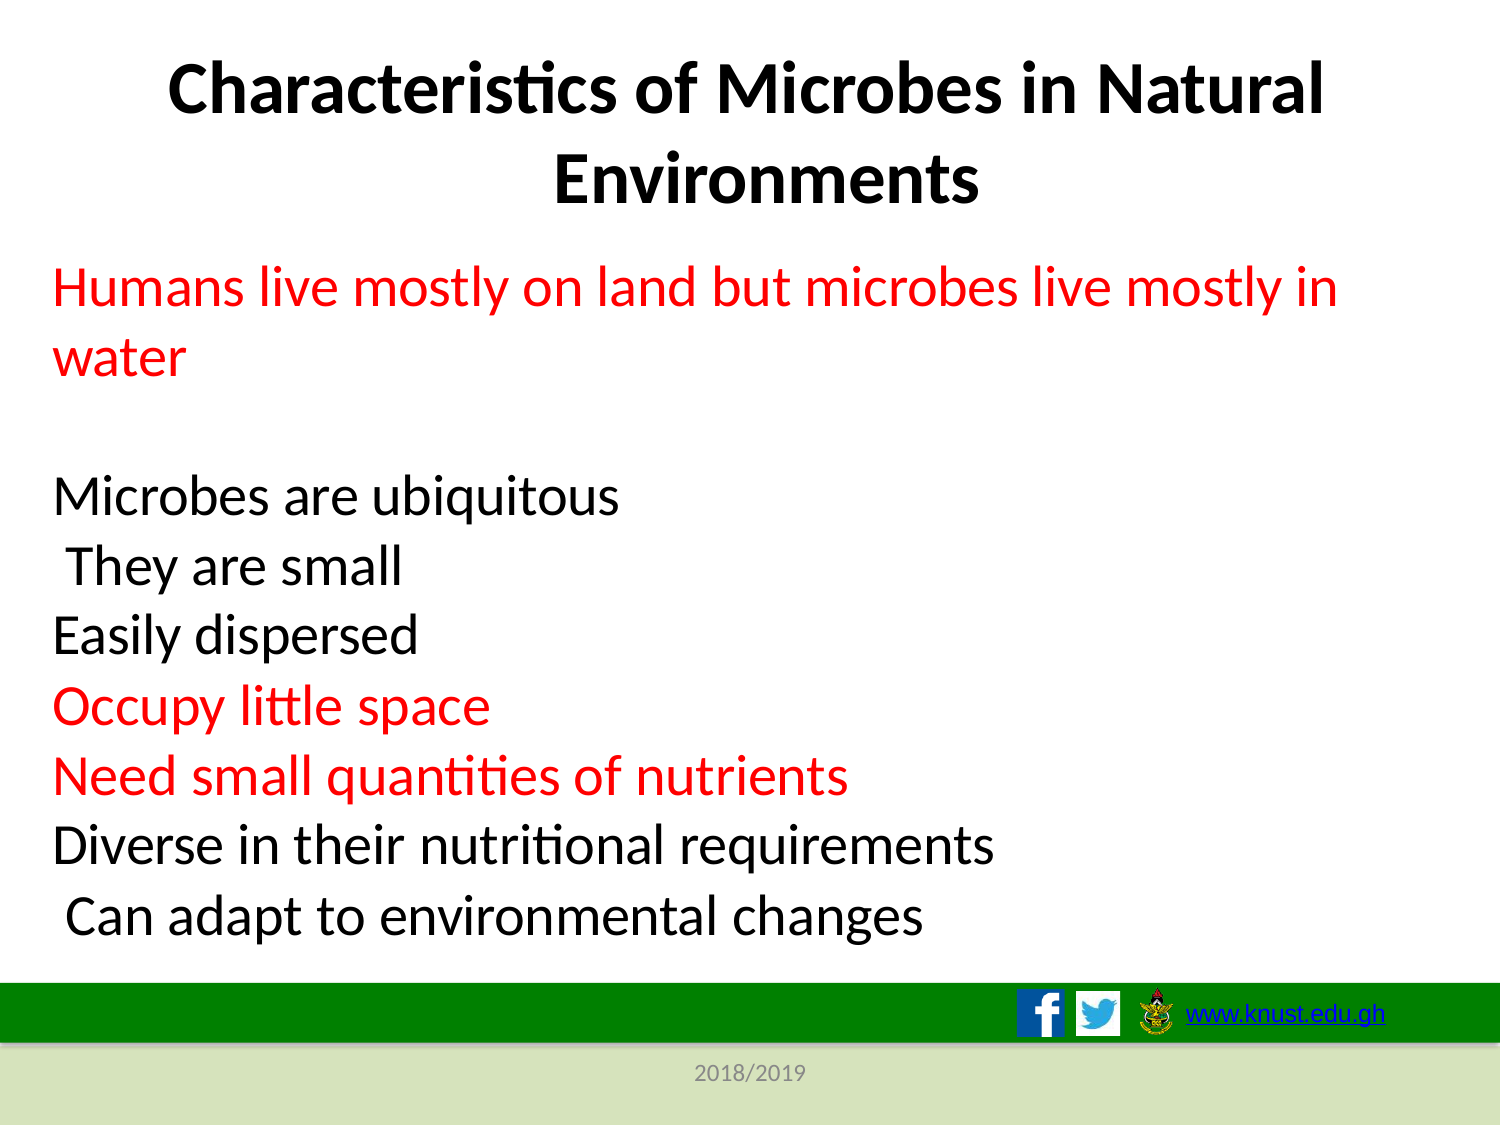

# Characteristics of Microbes in Natural  Environments
Humans live mostly on land but microbes live mostly in  water

Microbes are ubiquitous  They are small
Easily dispersed  Occupy little space
Need small quantities of nutrients  Diverse in their nutritional requirements  Can adapt to environmental changes

www.knust.edu.gh
2018/2019